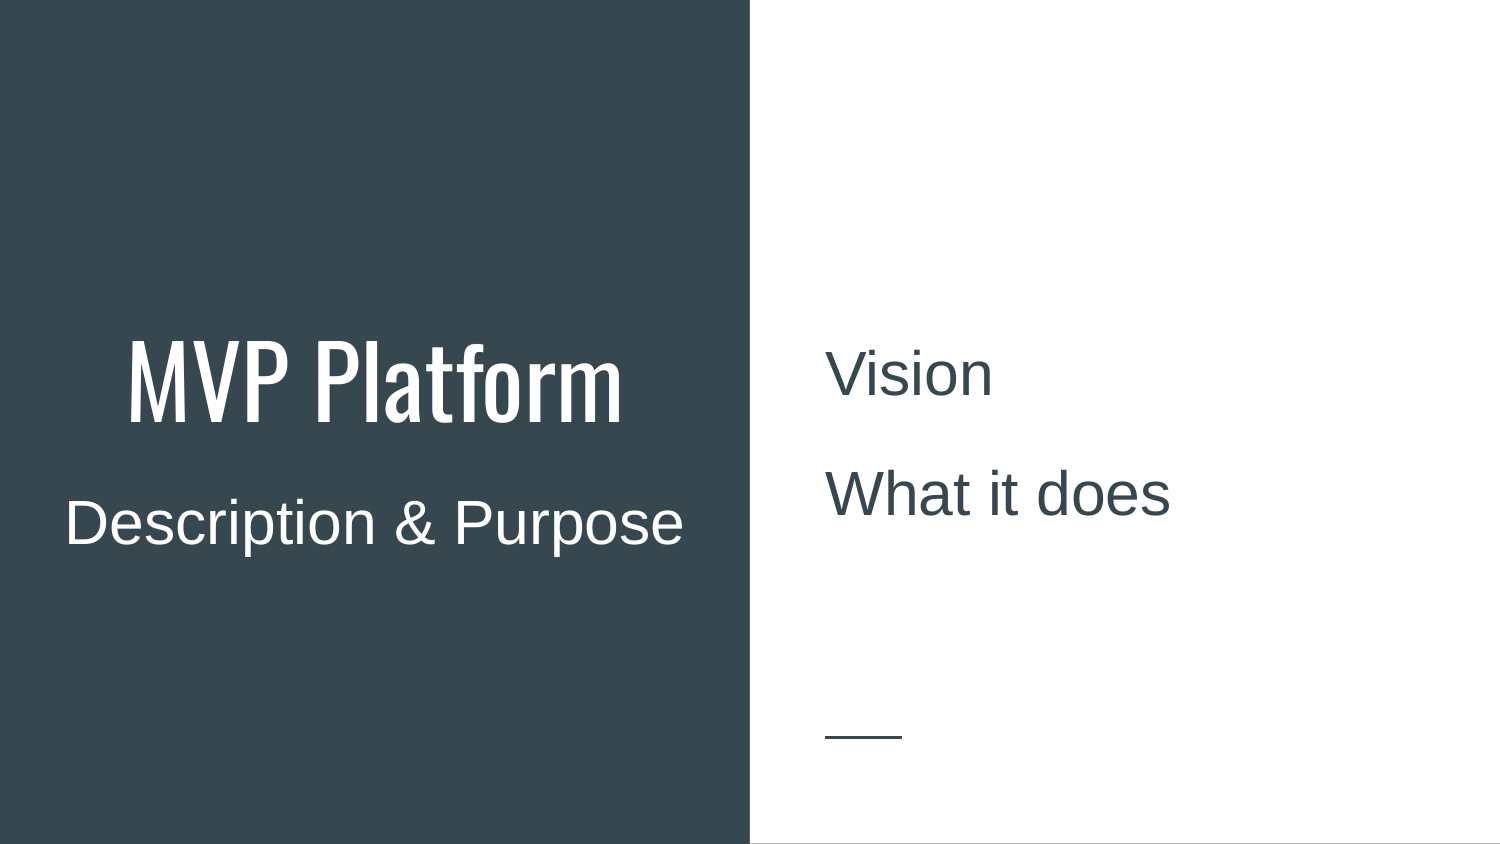

Vision
What it does
# MVP Platform
Description & Purpose